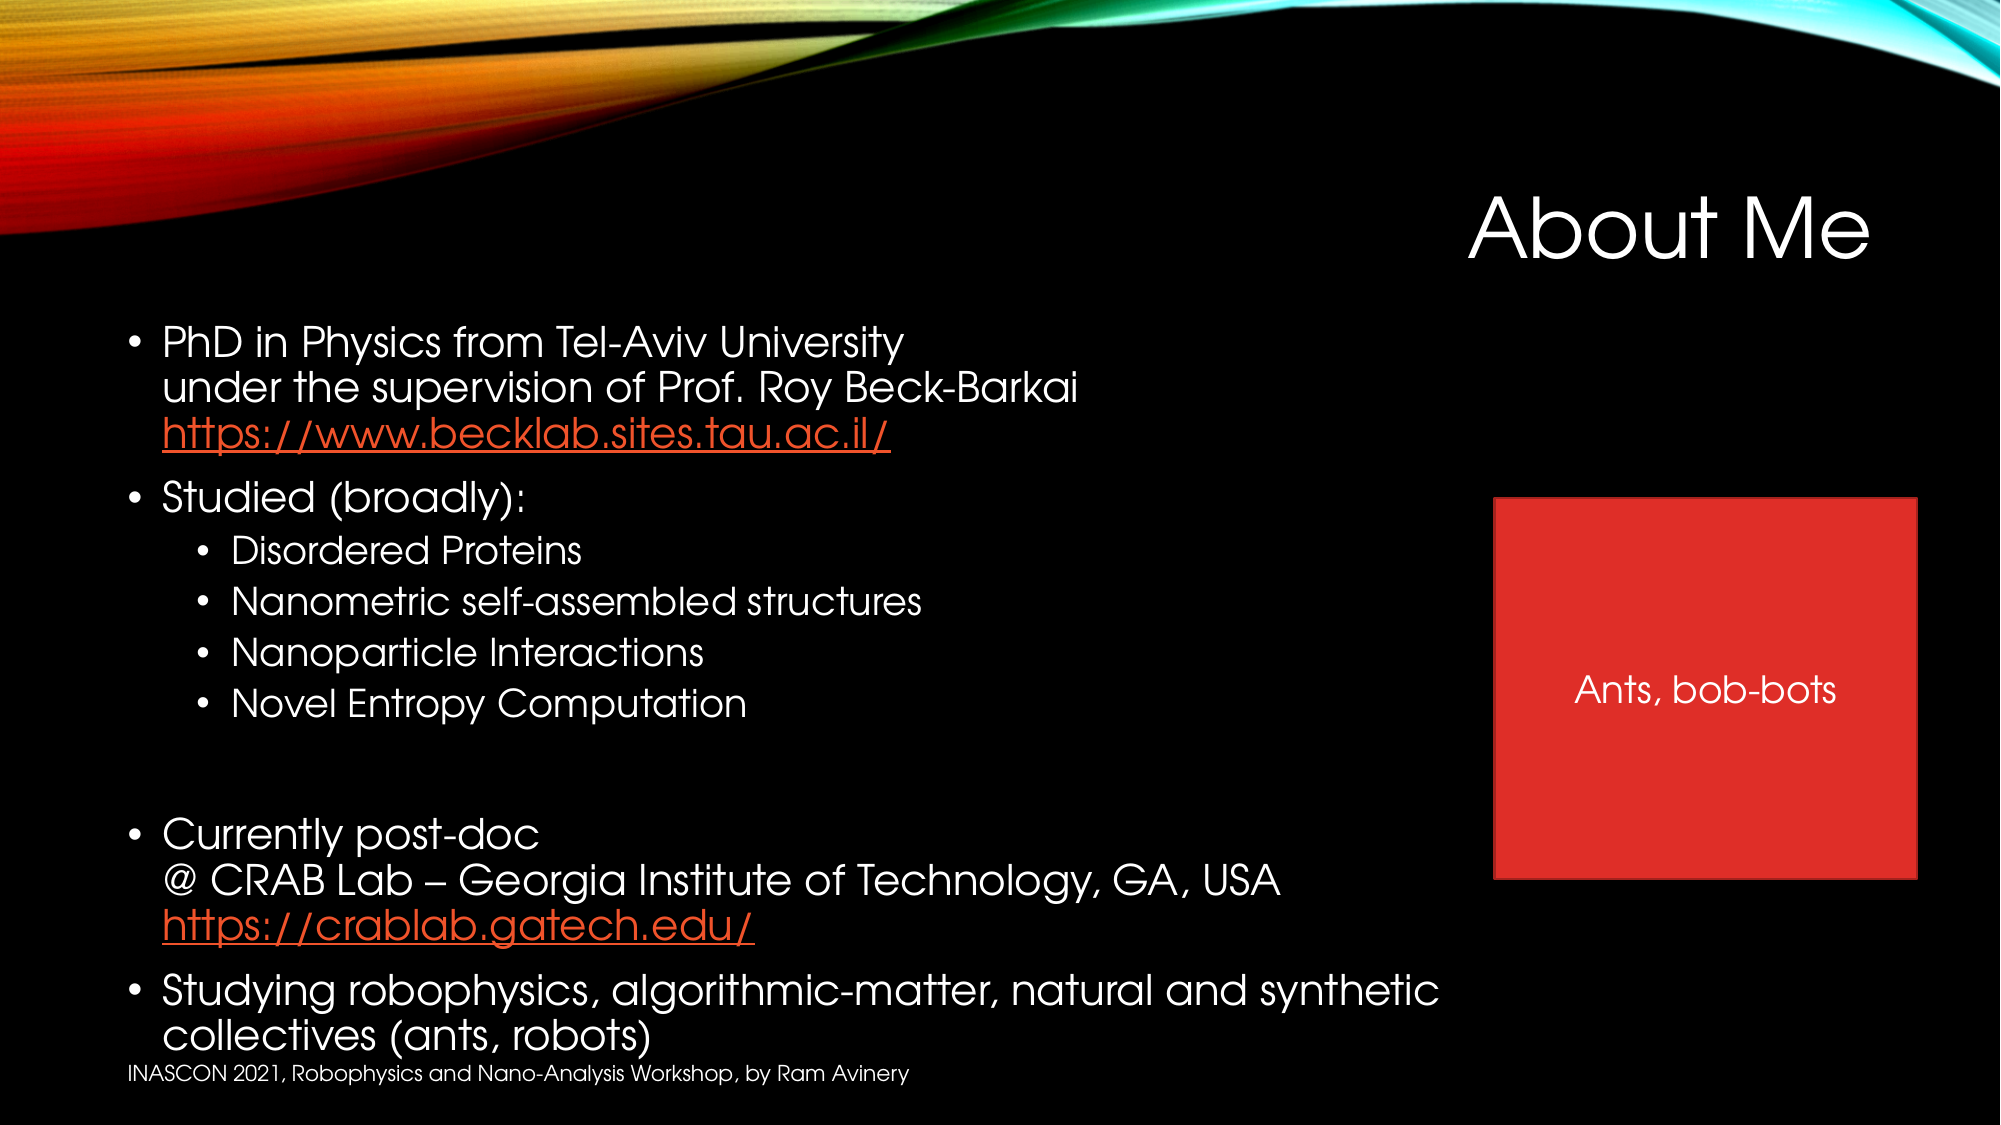

# About Me
PhD in Physics from Tel-Aviv University
under the supervision of Prof. Roy Beck-Barkai
https://www.becklab.sites.tau.ac.il/
Studied (broadly):
Disordered Proteins
Nanometric self-assembled structures
Nanoparticle Interactions
Novel Entropy Computation

Currently post-doc
@ CRAB Lab – Georgia Institute of Technology, GA, USA
https://crablab.gatech.edu/
Studying robophysics, algorithmic-matter, natural and synthetic collectives (ants, robots)

Ants, bob-bots
INASCON 2021, Robophysics and Nano-Analysis Workshop, by Ram Avinery